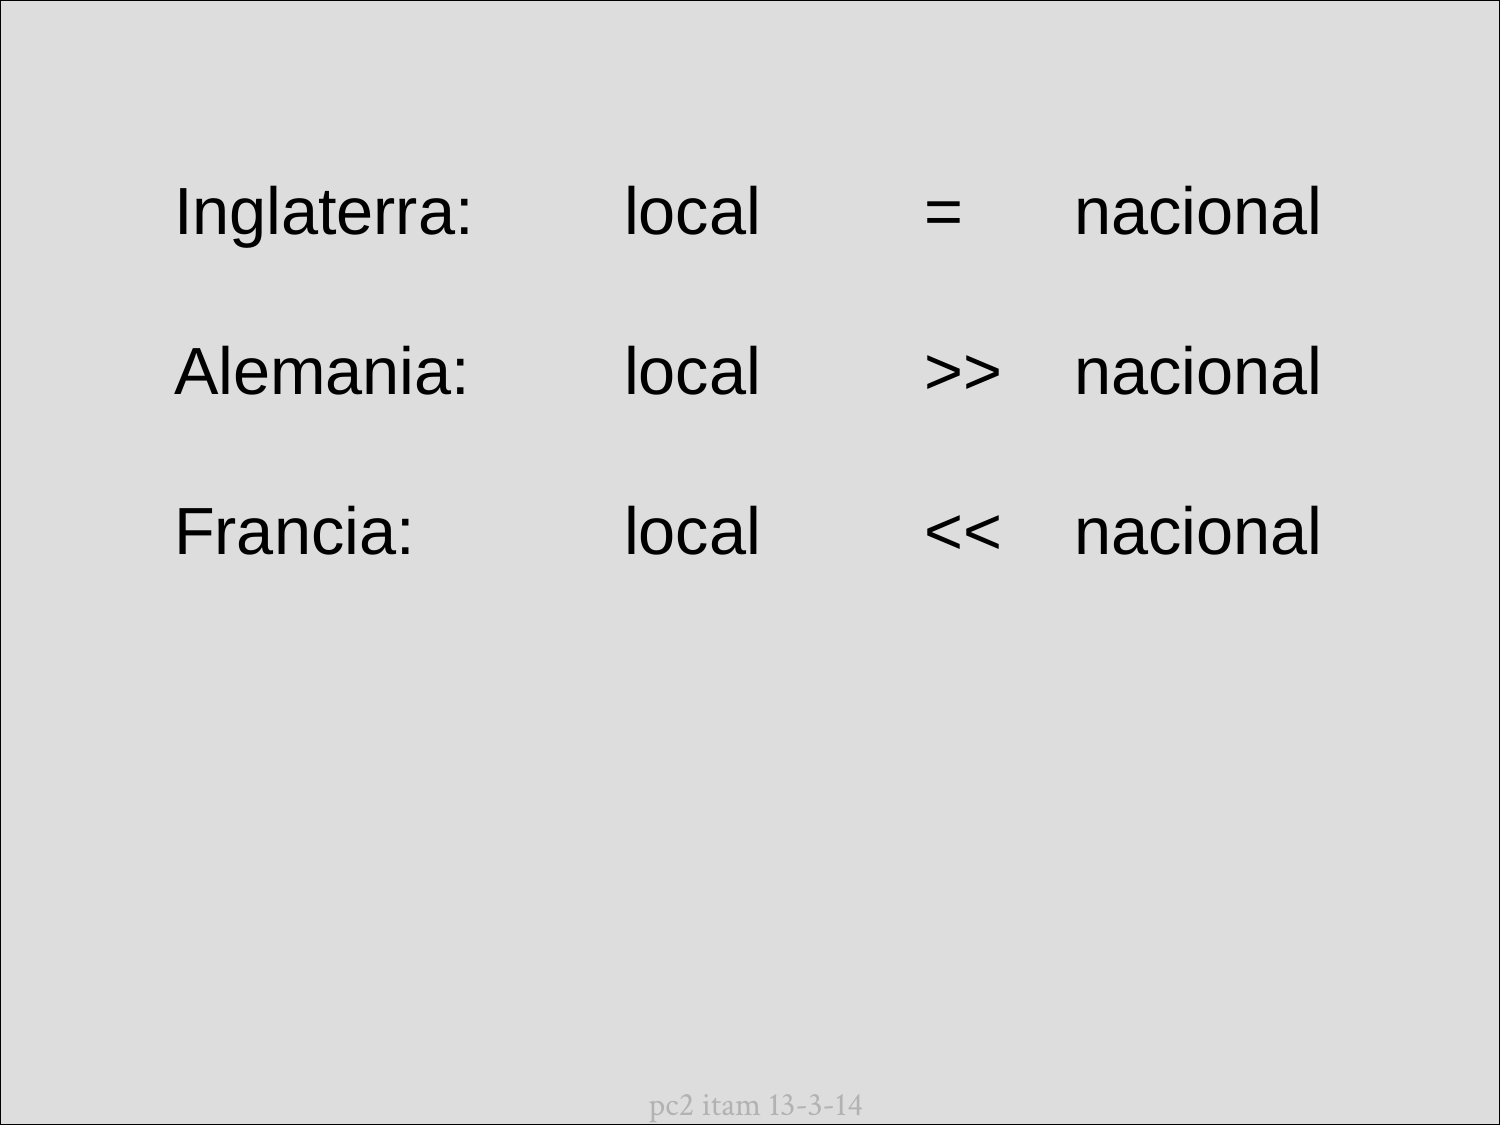

Inglaterra:		local		=	nacional

Alemania:		local		>>	nacional

Francia:		local		<<	nacional